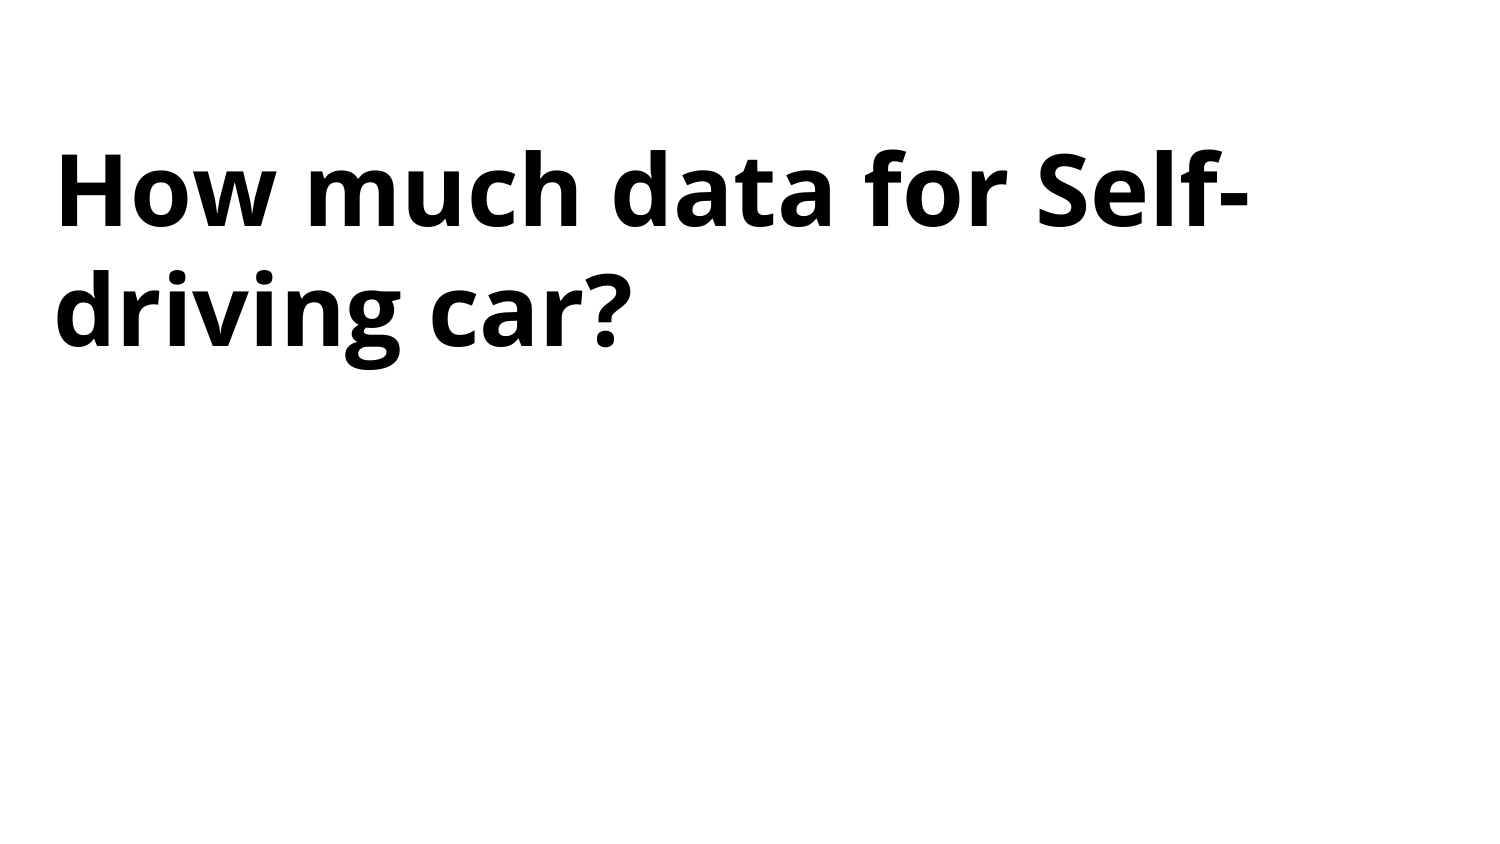

# How much data for Self-driving car?